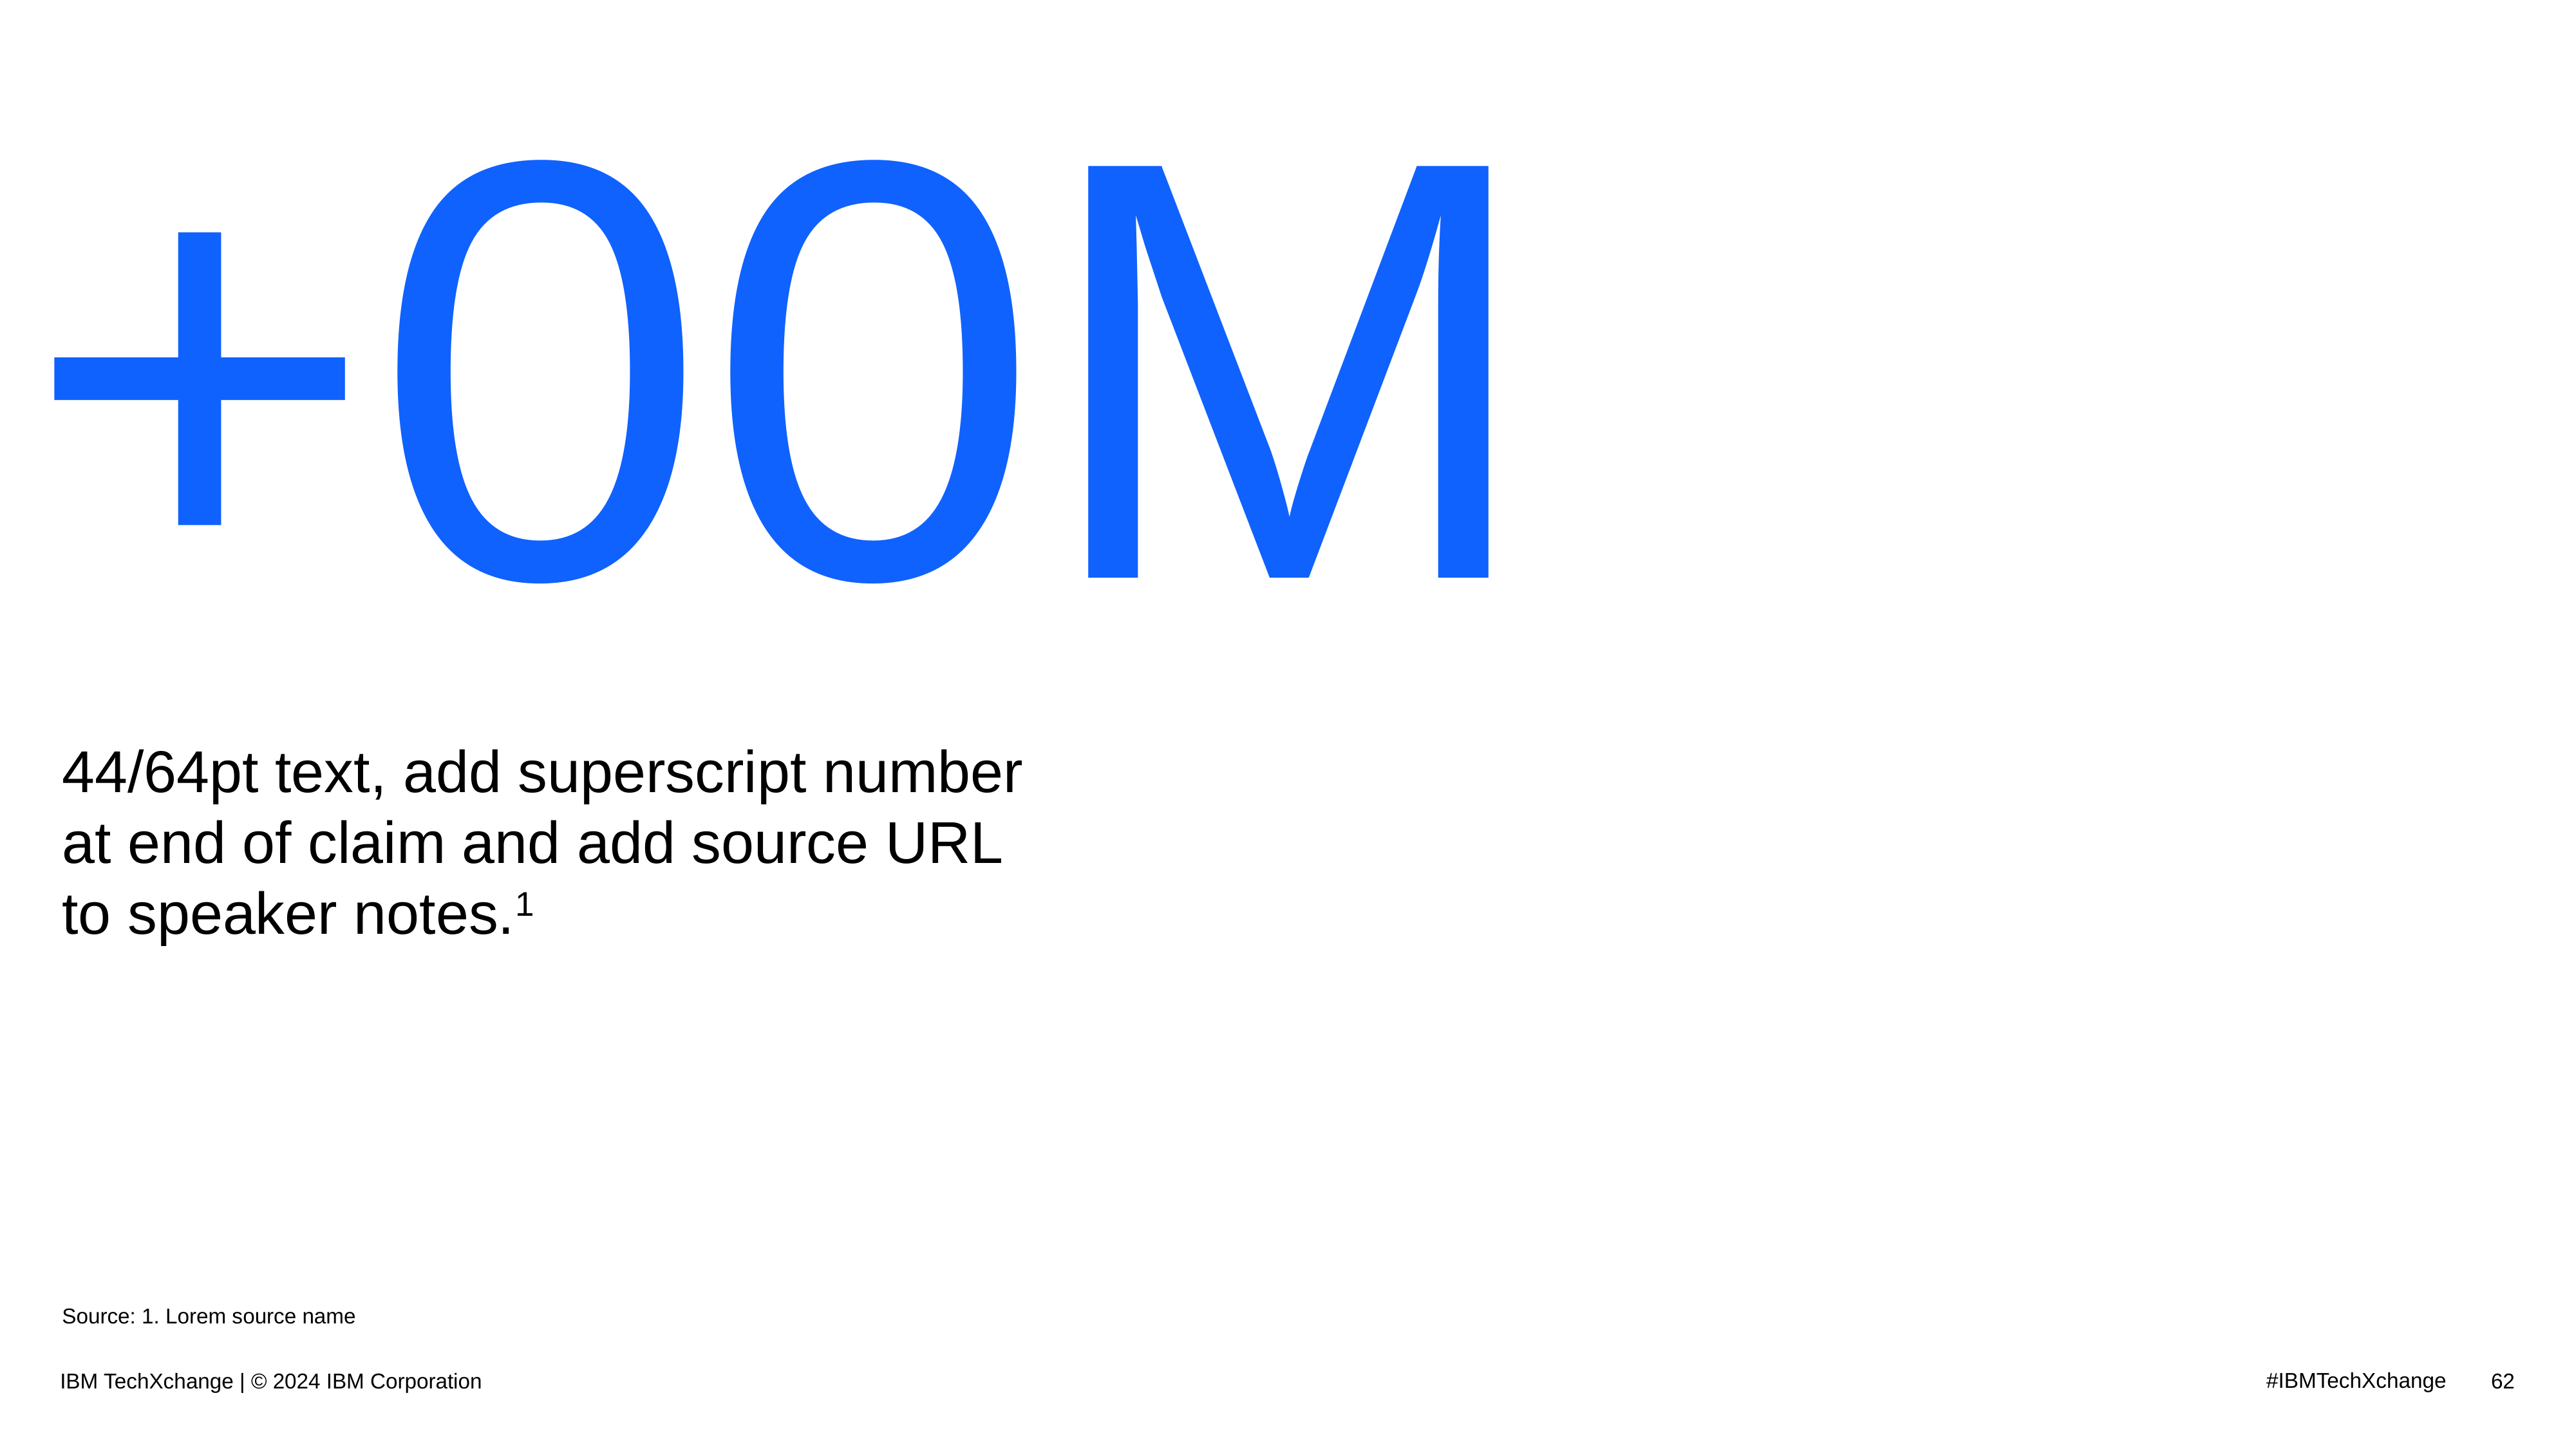

+00M
44/64pt text, add superscript number
at end of claim and add source URL
to speaker notes.1
Source: 1. Lorem source name
IBM TechXchange | © 2024 IBM Corporation
62